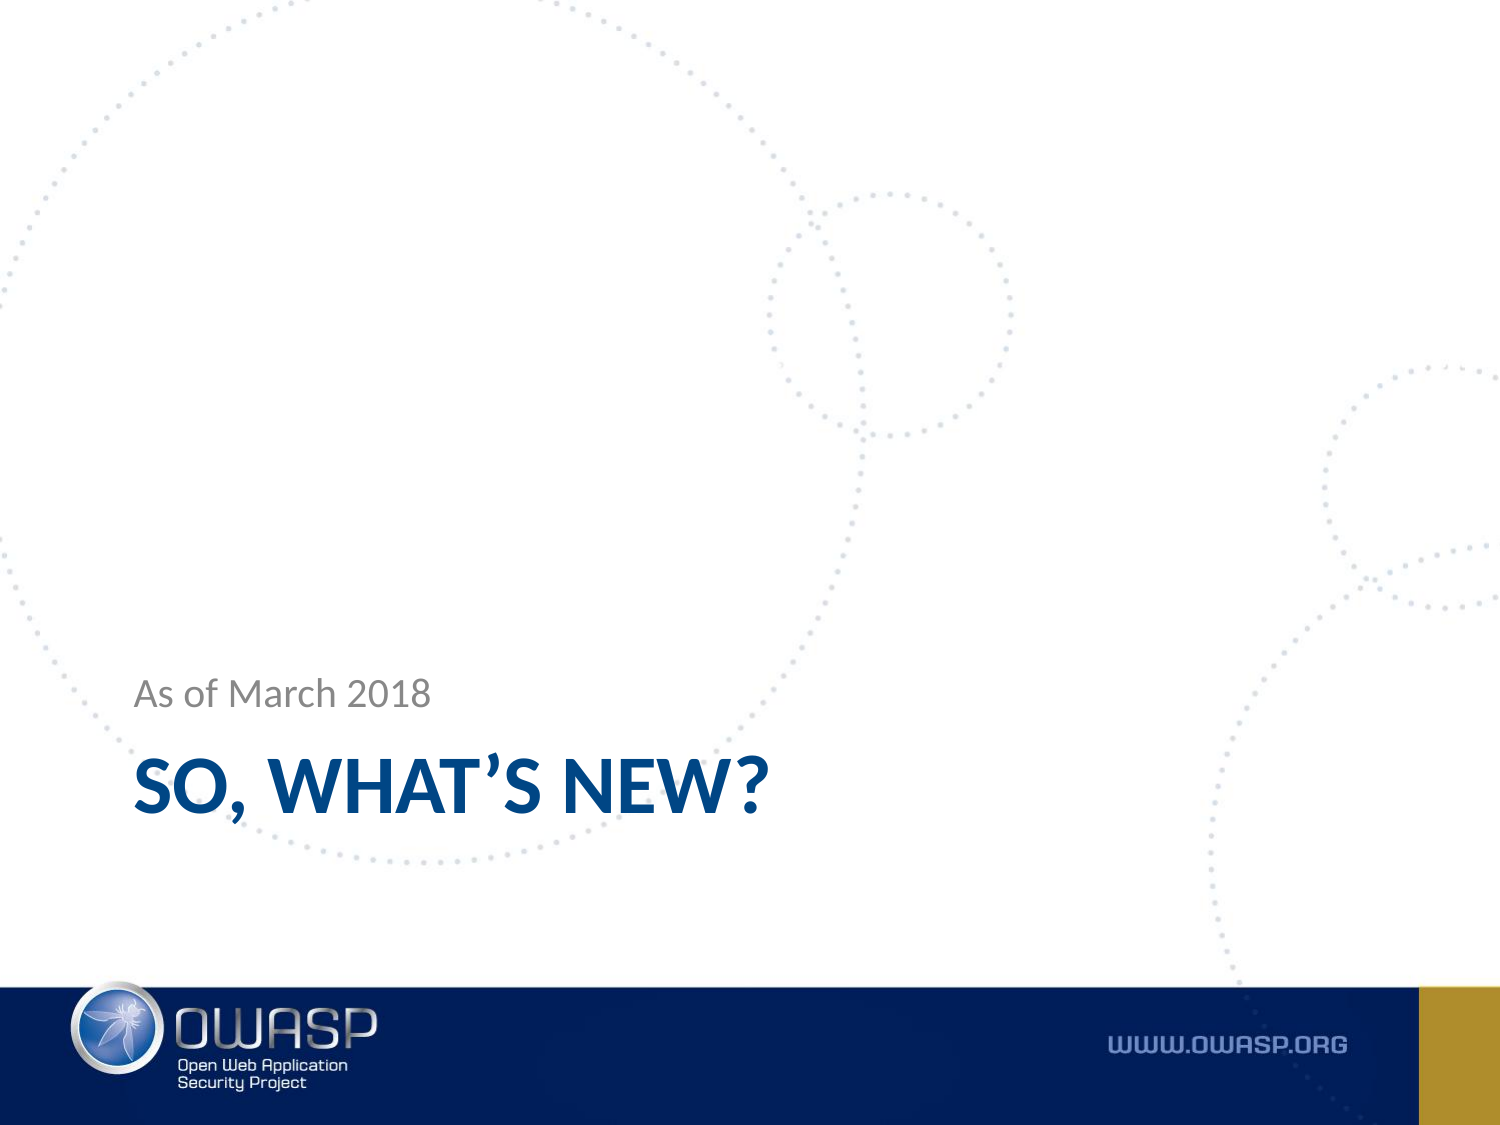

As of March 2018
# SO, WHAT’S NEW?